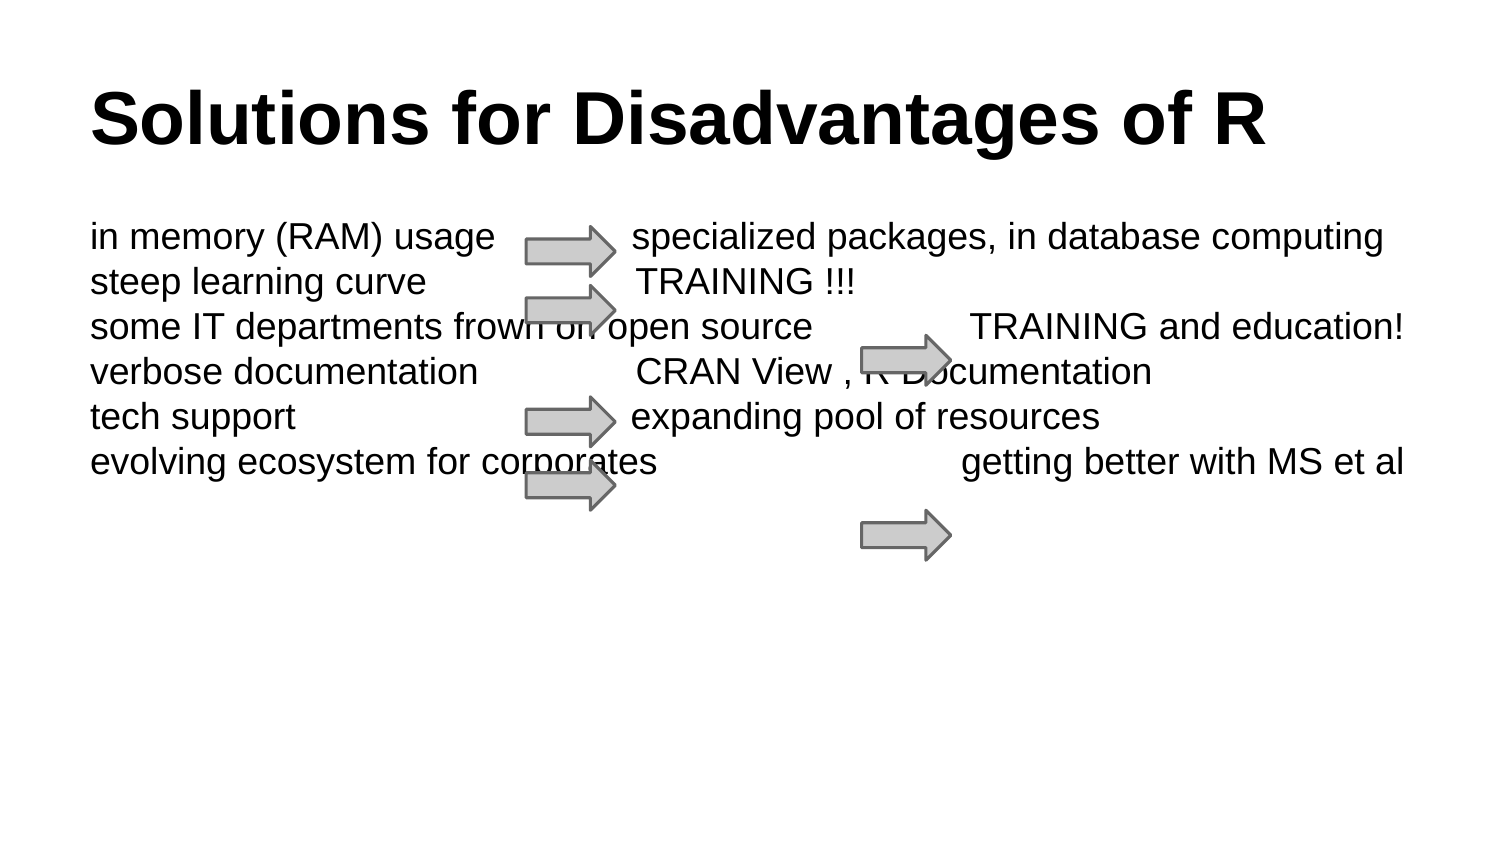

# Solutions for Disadvantages of R
in memory (RAM) usage             specialized packages, in database computing
steep learning curve                    TRAINING !!!
some IT departments frown on open source               TRAINING and education!
verbose documentation               CRAN View , R Documentation
tech support                                expanding pool of resources
evolving ecosystem for corporates                             getting better with MS et al